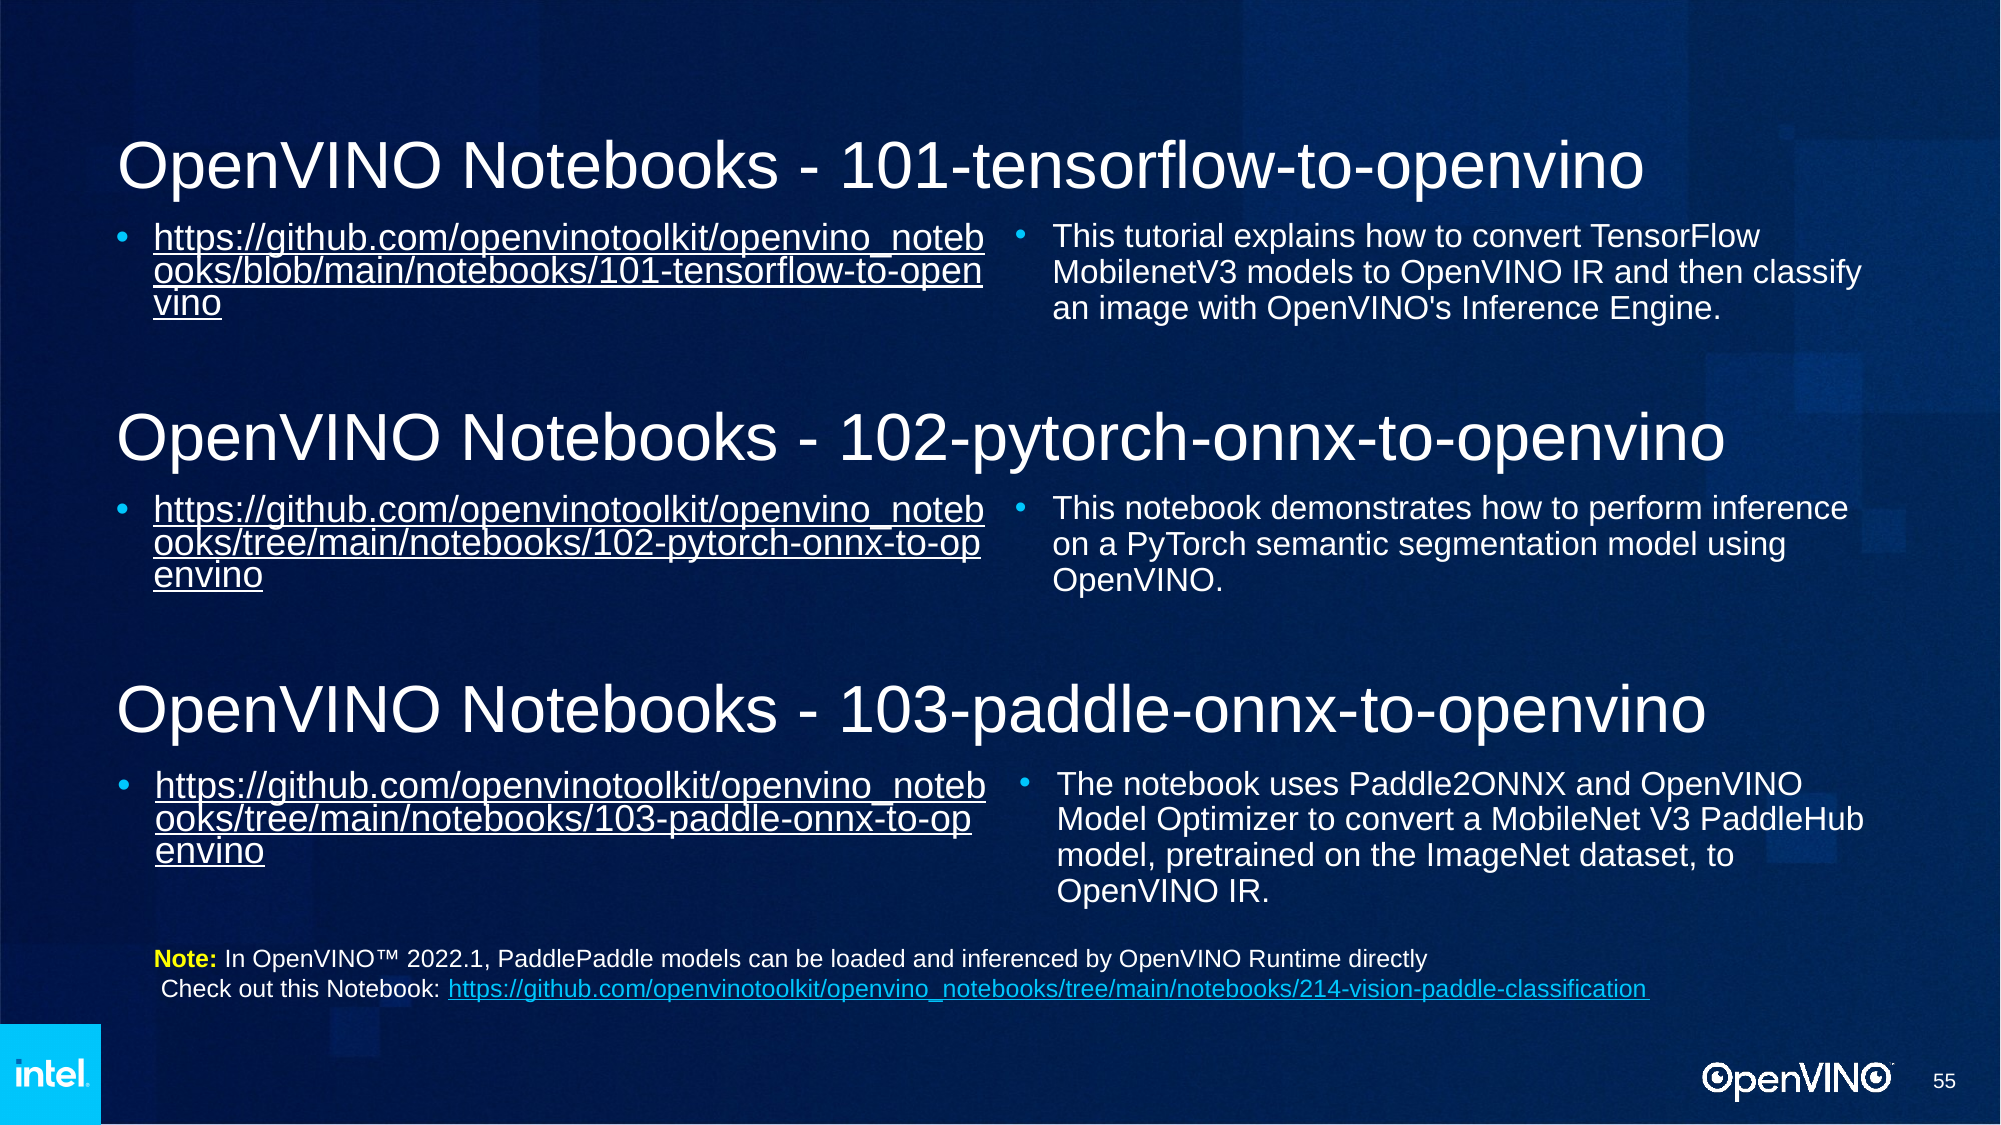

# OpenVINO Notebooks - 101-tensorflow-to-openvino
This tutorial explains how to convert TensorFlow MobilenetV3 models to OpenVINO IR and then classify an image with OpenVINO's Inference Engine.
https://github.com/openvinotoolkit/openvino_notebooks/blob/main/notebooks/101-tensorflow-to-openvino
OpenVINO Notebooks - 102-pytorch-onnx-to-openvino
https://github.com/openvinotoolkit/openvino_notebooks/tree/main/notebooks/102-pytorch-onnx-to-openvino
This notebook demonstrates how to perform inference on a PyTorch semantic segmentation model using OpenVINO.
OpenVINO Notebooks - 103-paddle-onnx-to-openvino
The notebook uses Paddle2ONNX and OpenVINO Model Optimizer to convert a MobileNet V3 PaddleHub model, pretrained on the ImageNet dataset, to OpenVINO IR.
https://github.com/openvinotoolkit/openvino_notebooks/tree/main/notebooks/103-paddle-onnx-to-openvino
Note: In OpenVINO™ 2022.1, PaddlePaddle models can be loaded and inferenced by OpenVINO Runtime directly
 Check out this Notebook: https://github.com/openvinotoolkit/openvino_notebooks/tree/main/notebooks/214-vision-paddle-classification